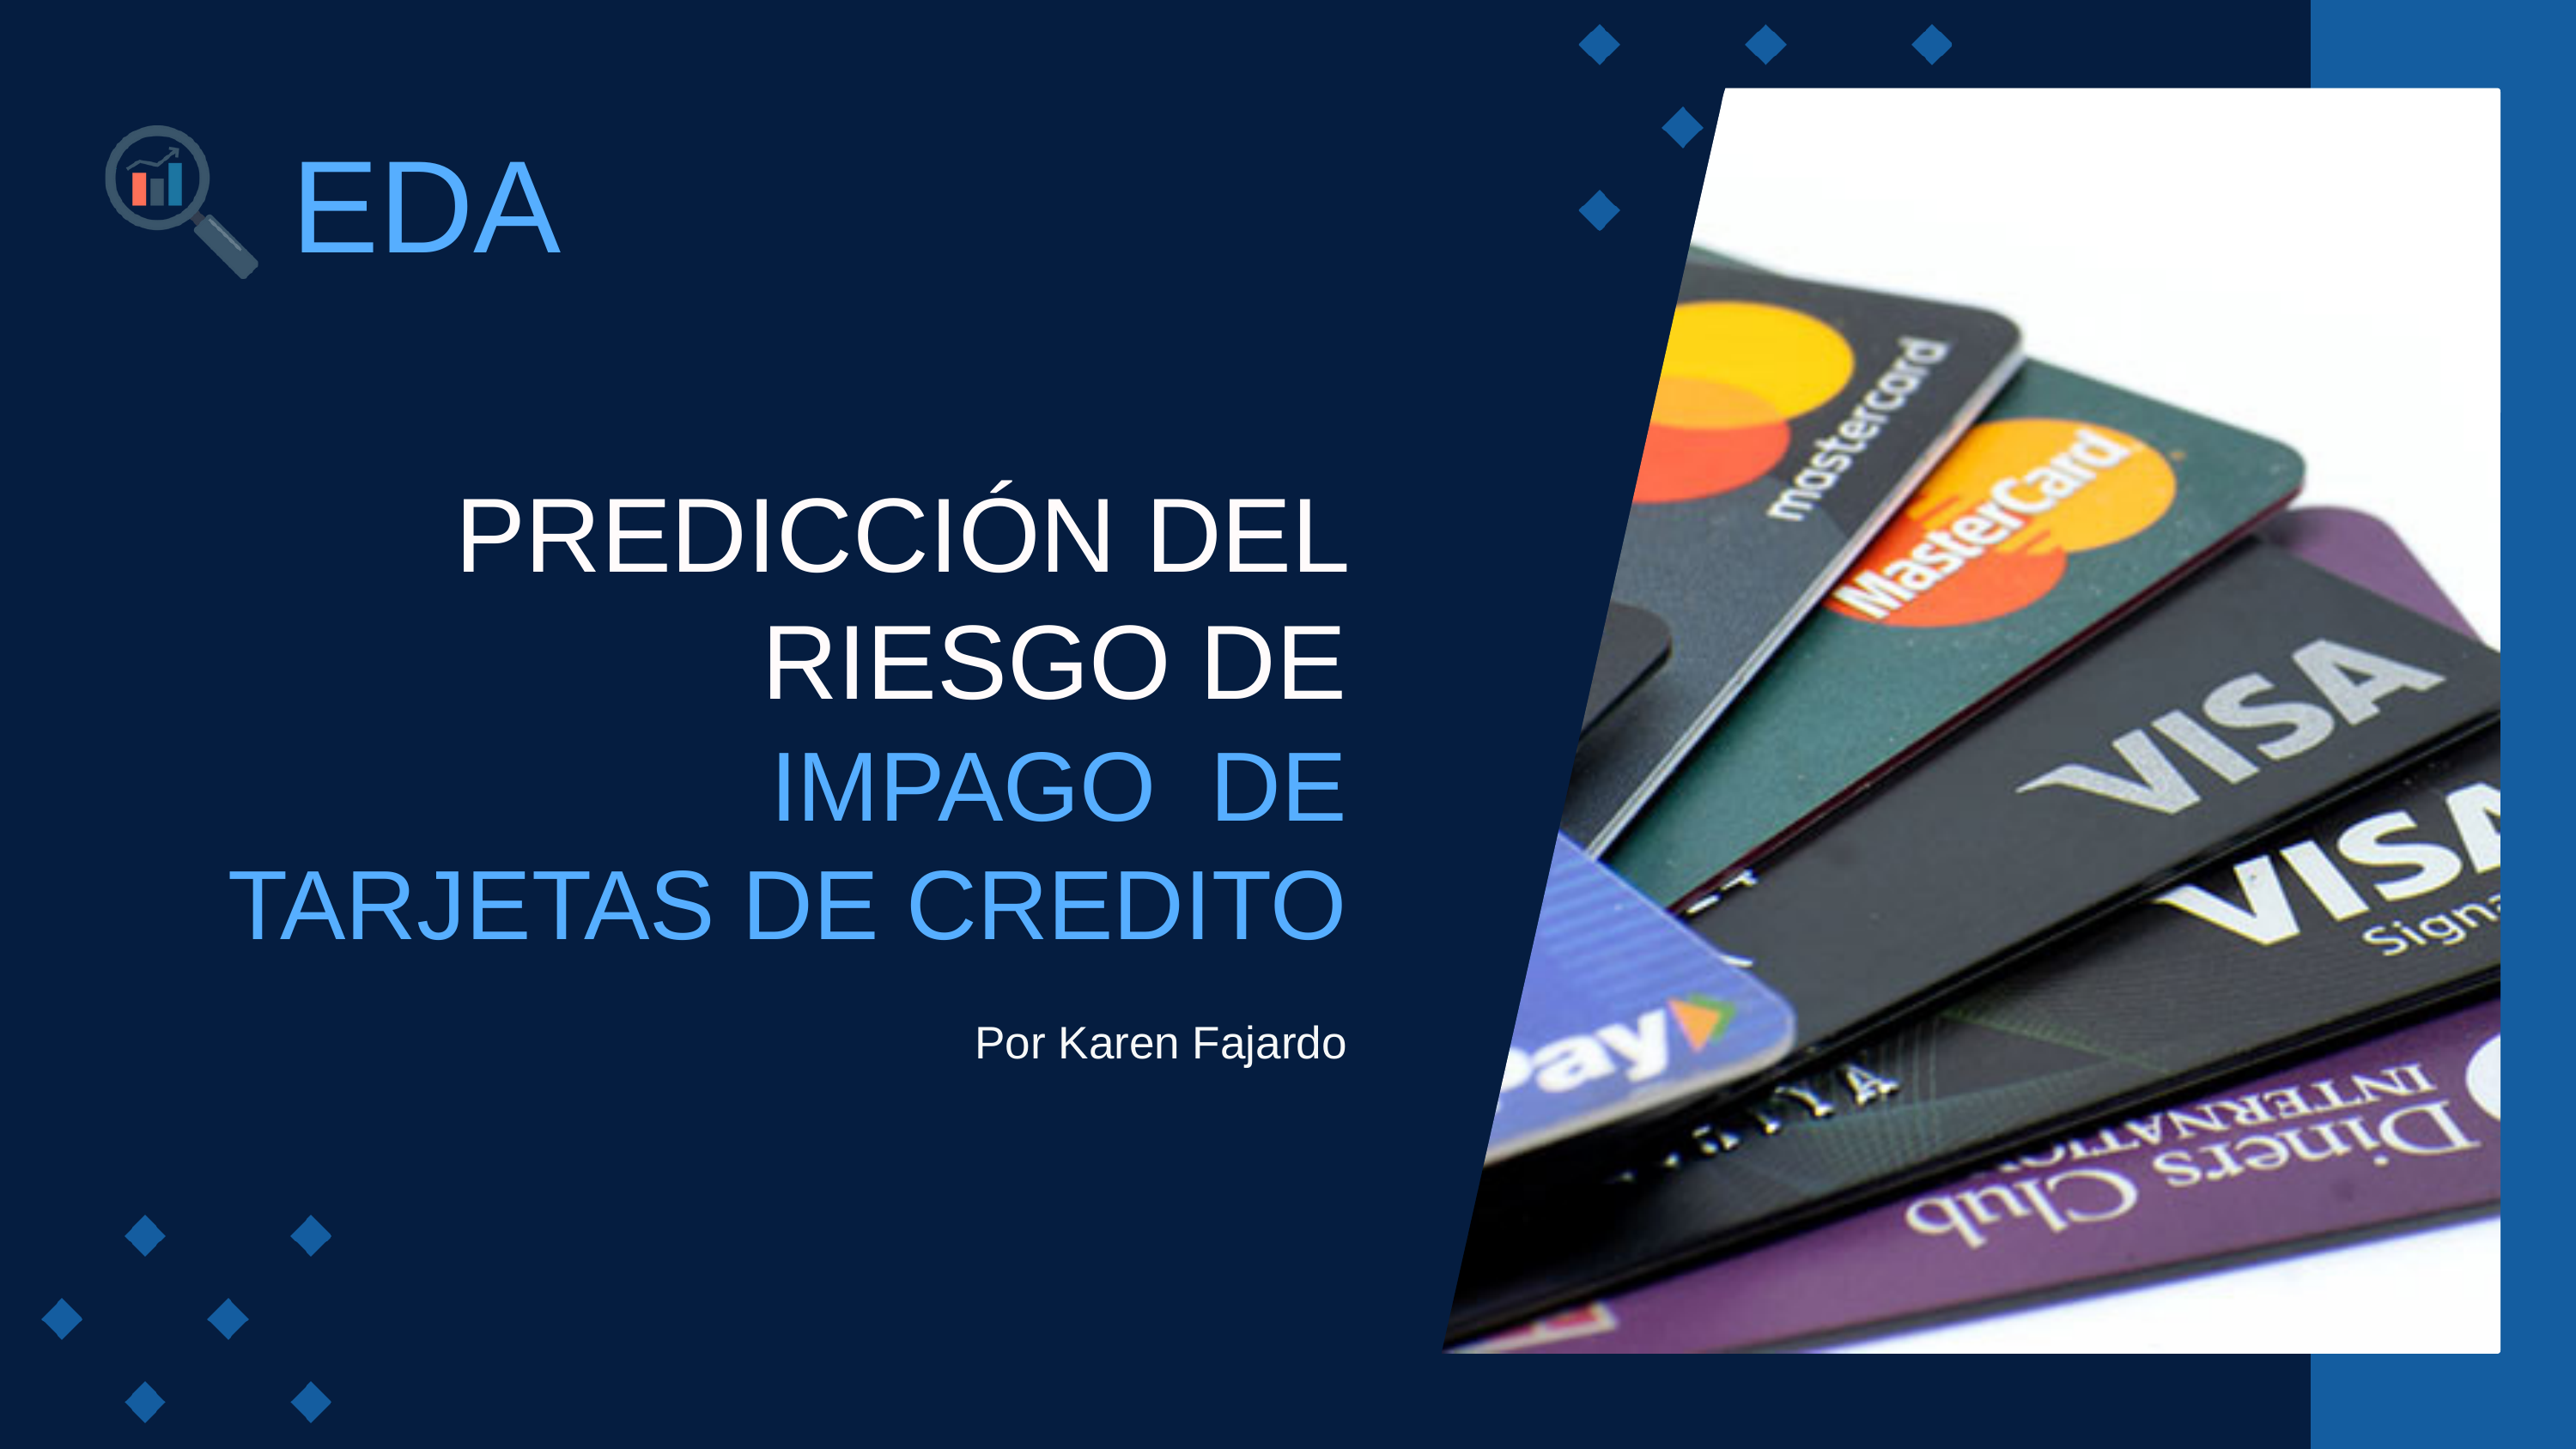

EDA

PREDICCIÓN DEL RIESGO DE

IMPAGO  DE
 TARJETAS DE CREDITO
Por Karen Fajardo